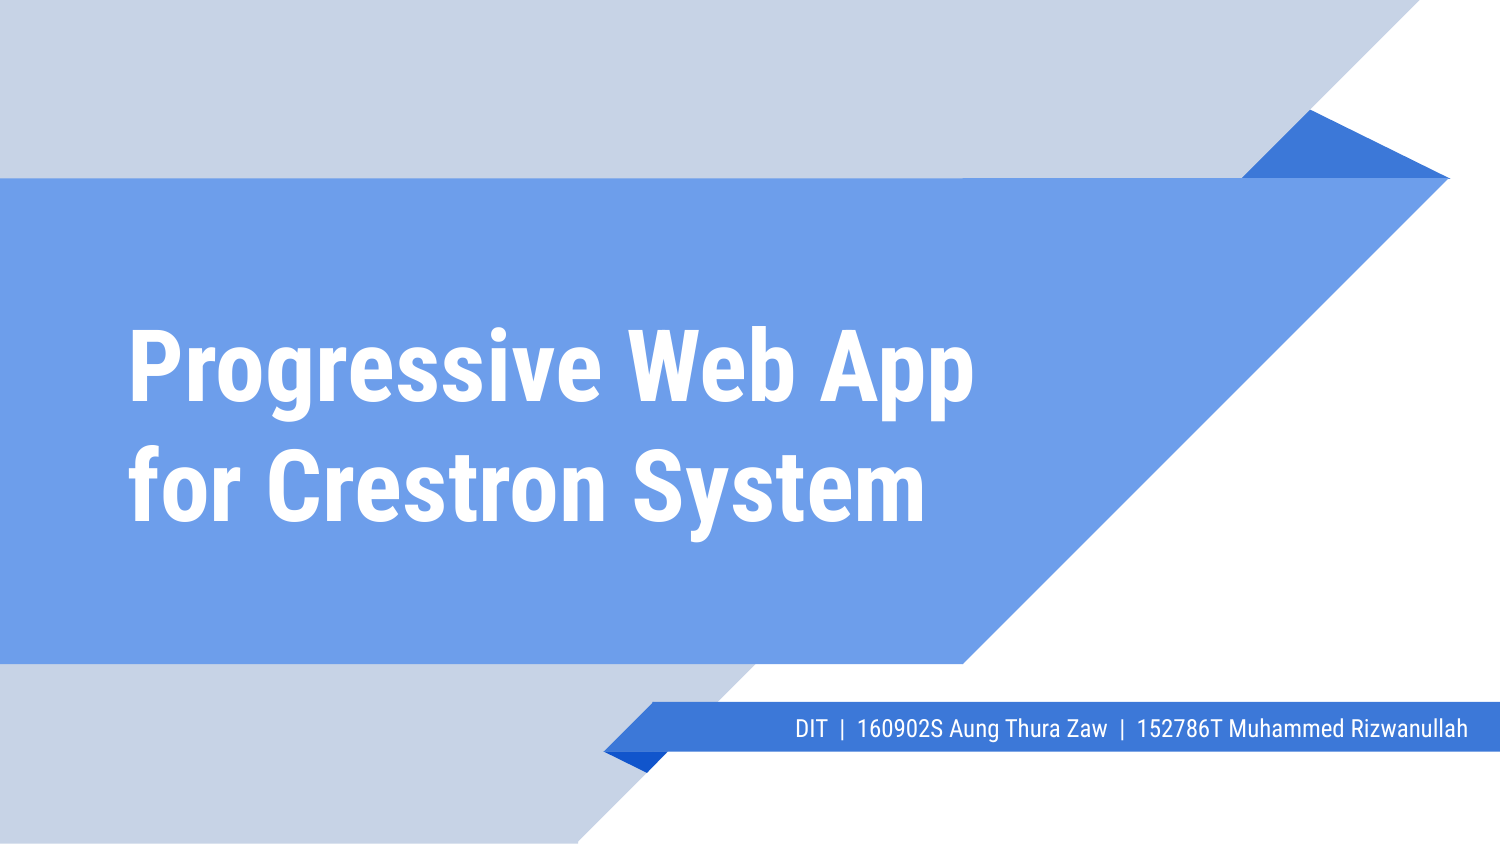

# Progressive Web App for Crestron System
DIT  |  160902S Aung Thura Zaw  |  152786T Muhammed Rizwanullah